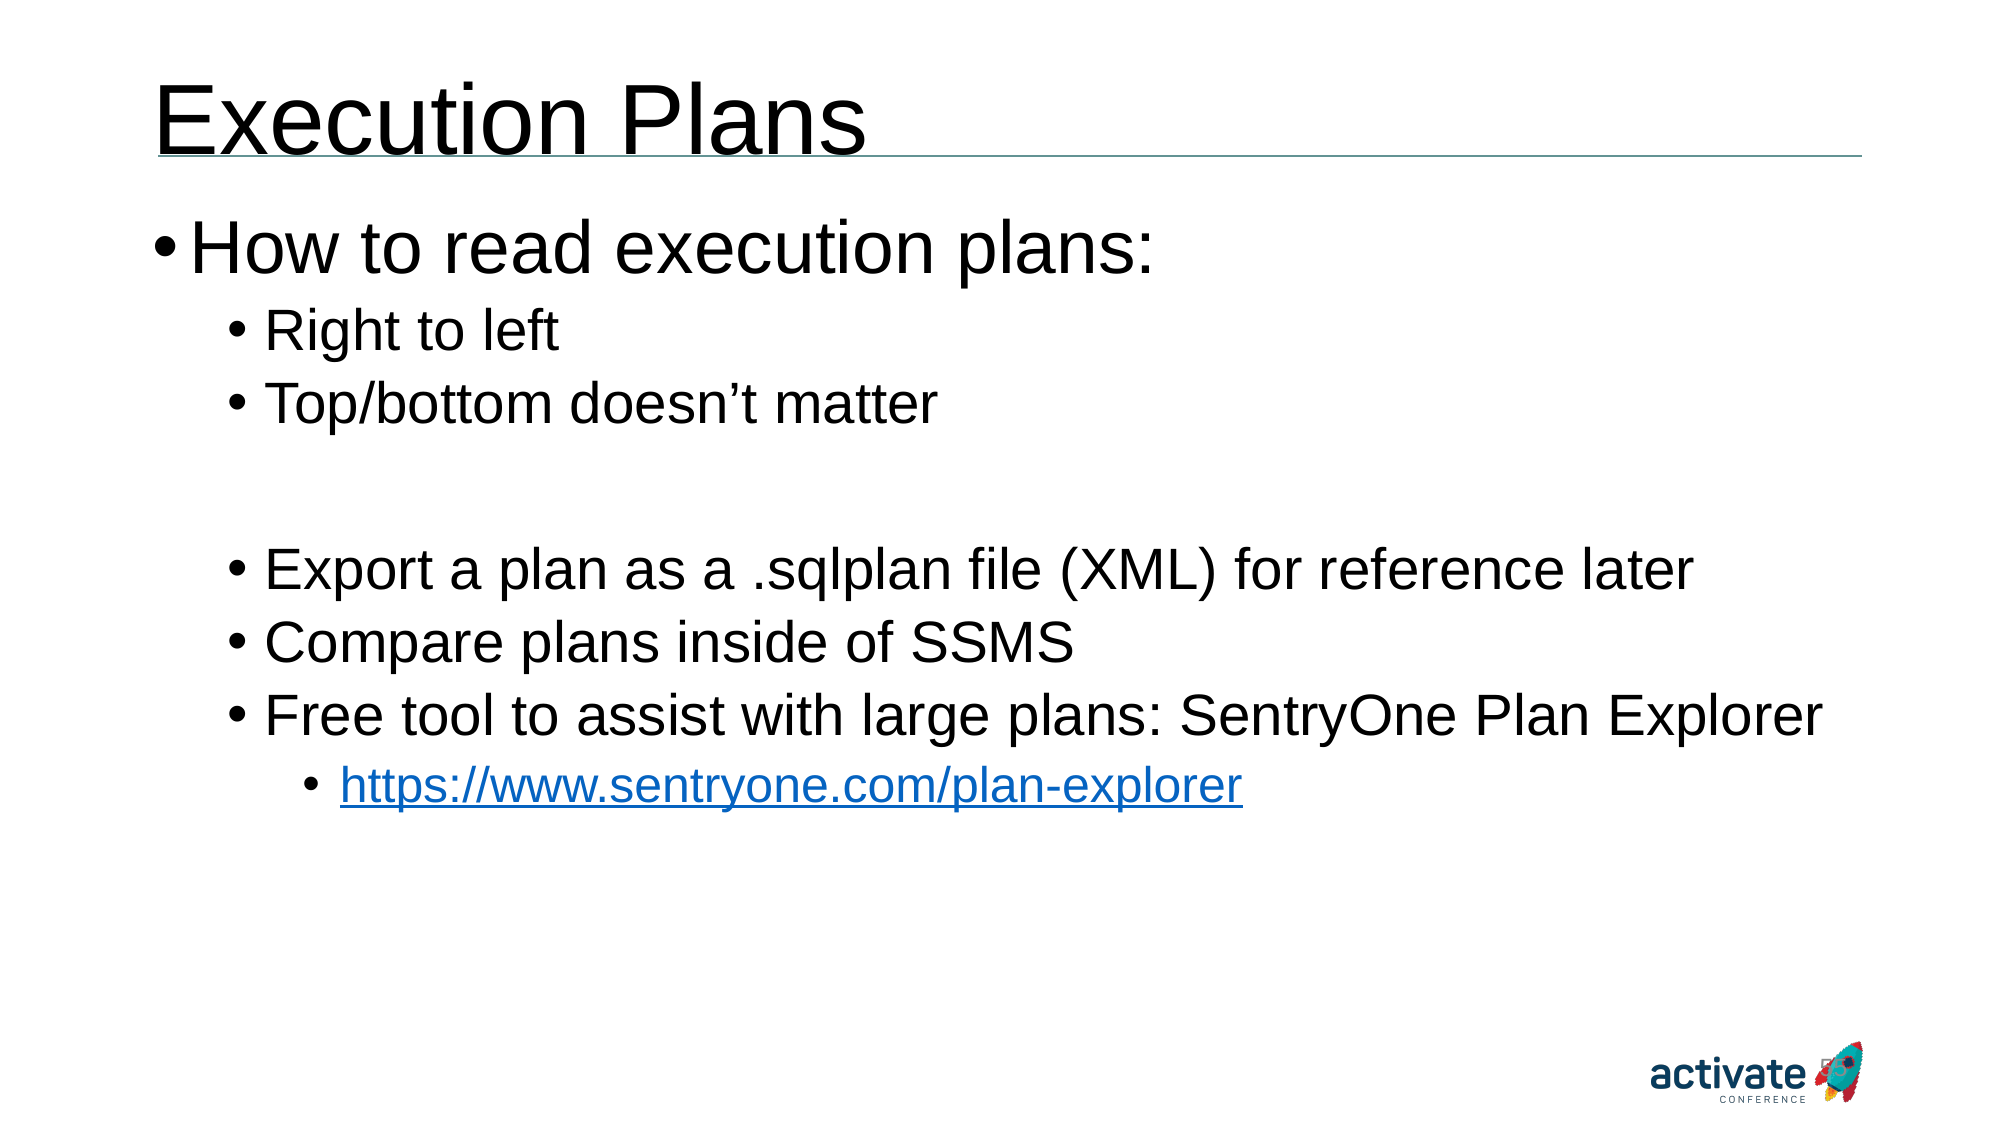

# Execution Plans
How to read execution plans:
Right to left
Top/bottom doesn’t matter

Export a plan as a .sqlplan file (XML) for reference later
Compare plans inside of SSMS
Free tool to assist with large plans: SentryOne Plan Explorer
https://www.sentryone.com/plan-explorer

55